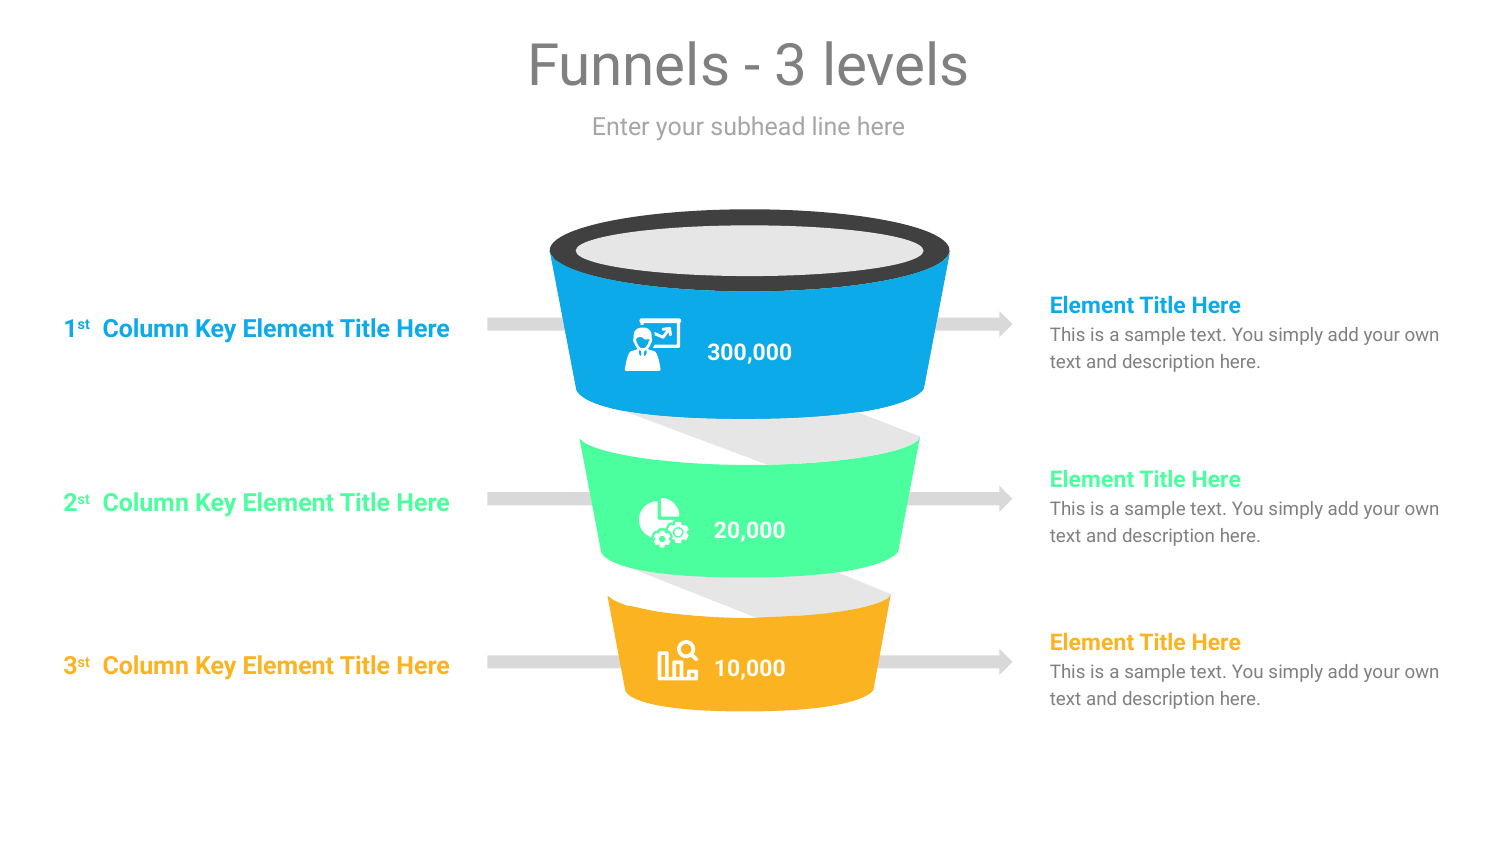

# Funnels - 3 levels
Enter your subhead line here

Element Title Here
This is a sample text. You simply add your own text and description here.
1st  Column Key Element Title Here

300,000
Element Title Here
This is a sample text. You simply add your own text and description here.
2st  Column Key Element Title Here

20,000
Element Title Here
This is a sample text. You simply add your own text and description here.

10,000
3st  Column Key Element Title Here